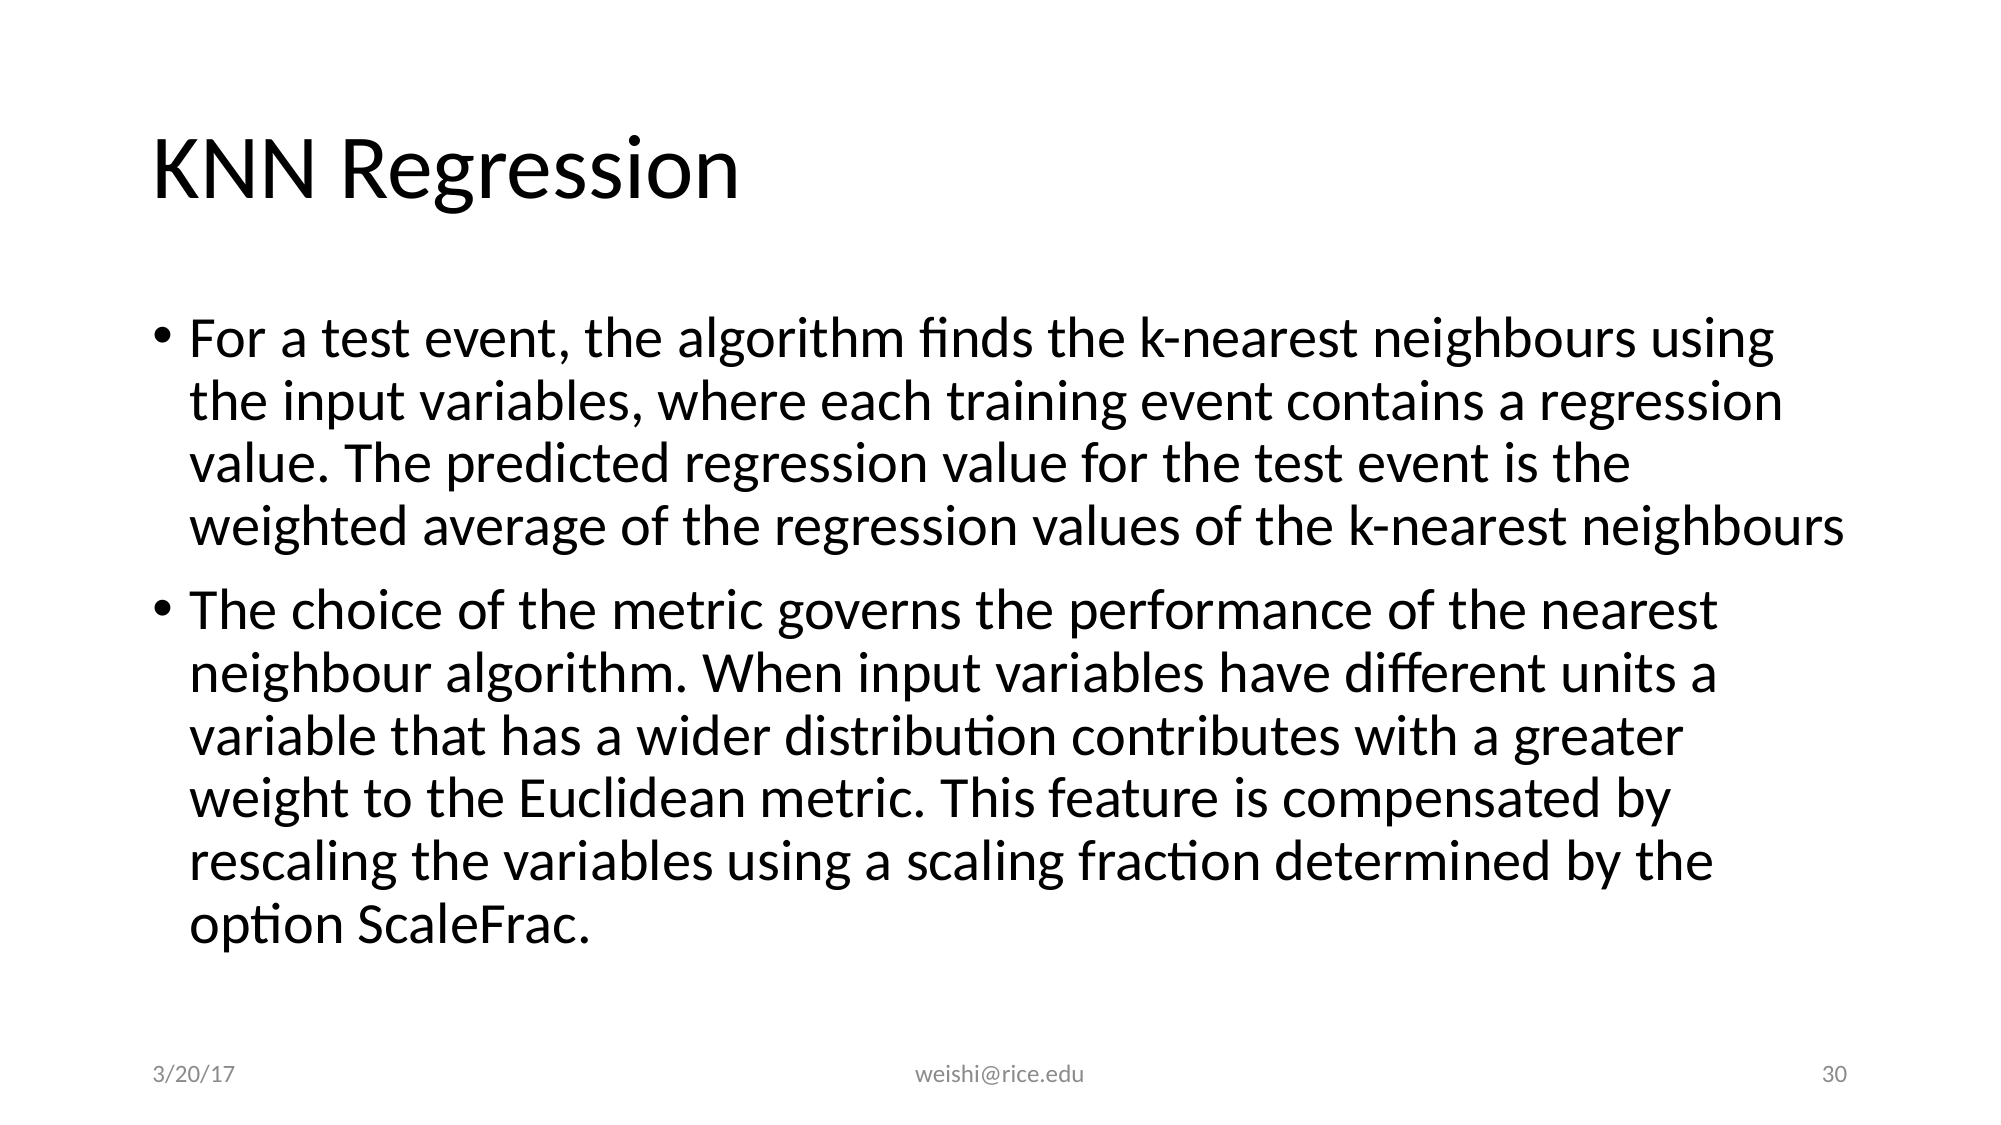

# KNN Regression
For a test event, the algorithm finds the k-nearest neighbours using the input variables, where each training event contains a regression value. The predicted regression value for the test event is the weighted average of the regression values of the k-nearest neighbours
The choice of the metric governs the performance of the nearest neighbour algorithm. When input variables have different units a variable that has a wider distribution contributes with a greater weight to the Euclidean metric. This feature is compensated by rescaling the variables using a scaling fraction determined by the option ScaleFrac.

3/20/17
weishi@rice.edu
30